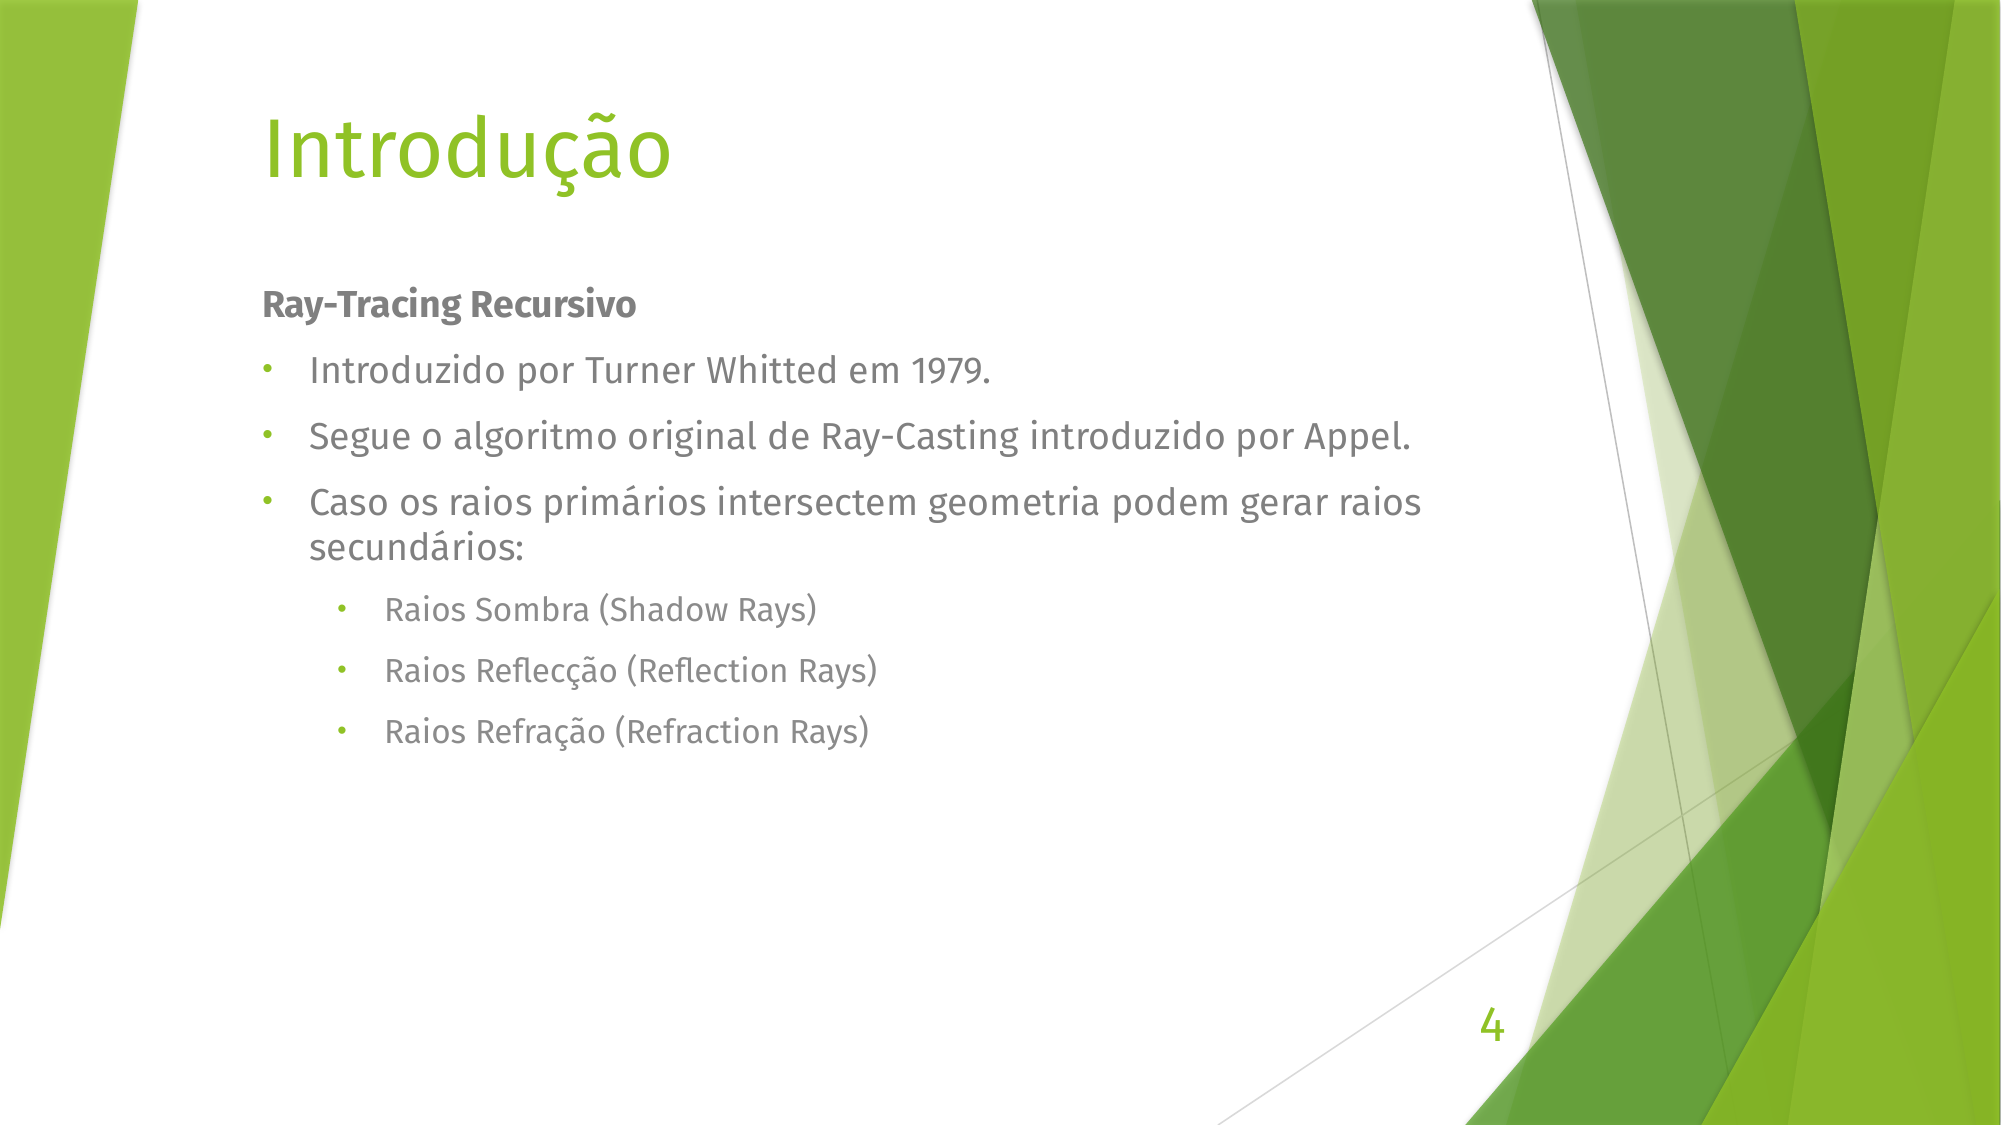

# Introdução
Ray-Tracing Recursivo
Introduzido por Turner Whitted em 1979.
Segue o algoritmo original de Ray-Casting introduzido por Appel.
Caso os raios primários intersectem geometria podem gerar raios secundários:
Raios Sombra (Shadow Rays)
Raios Reflecção (Reflection Rays)
Raios Refração (Refraction Rays)
4